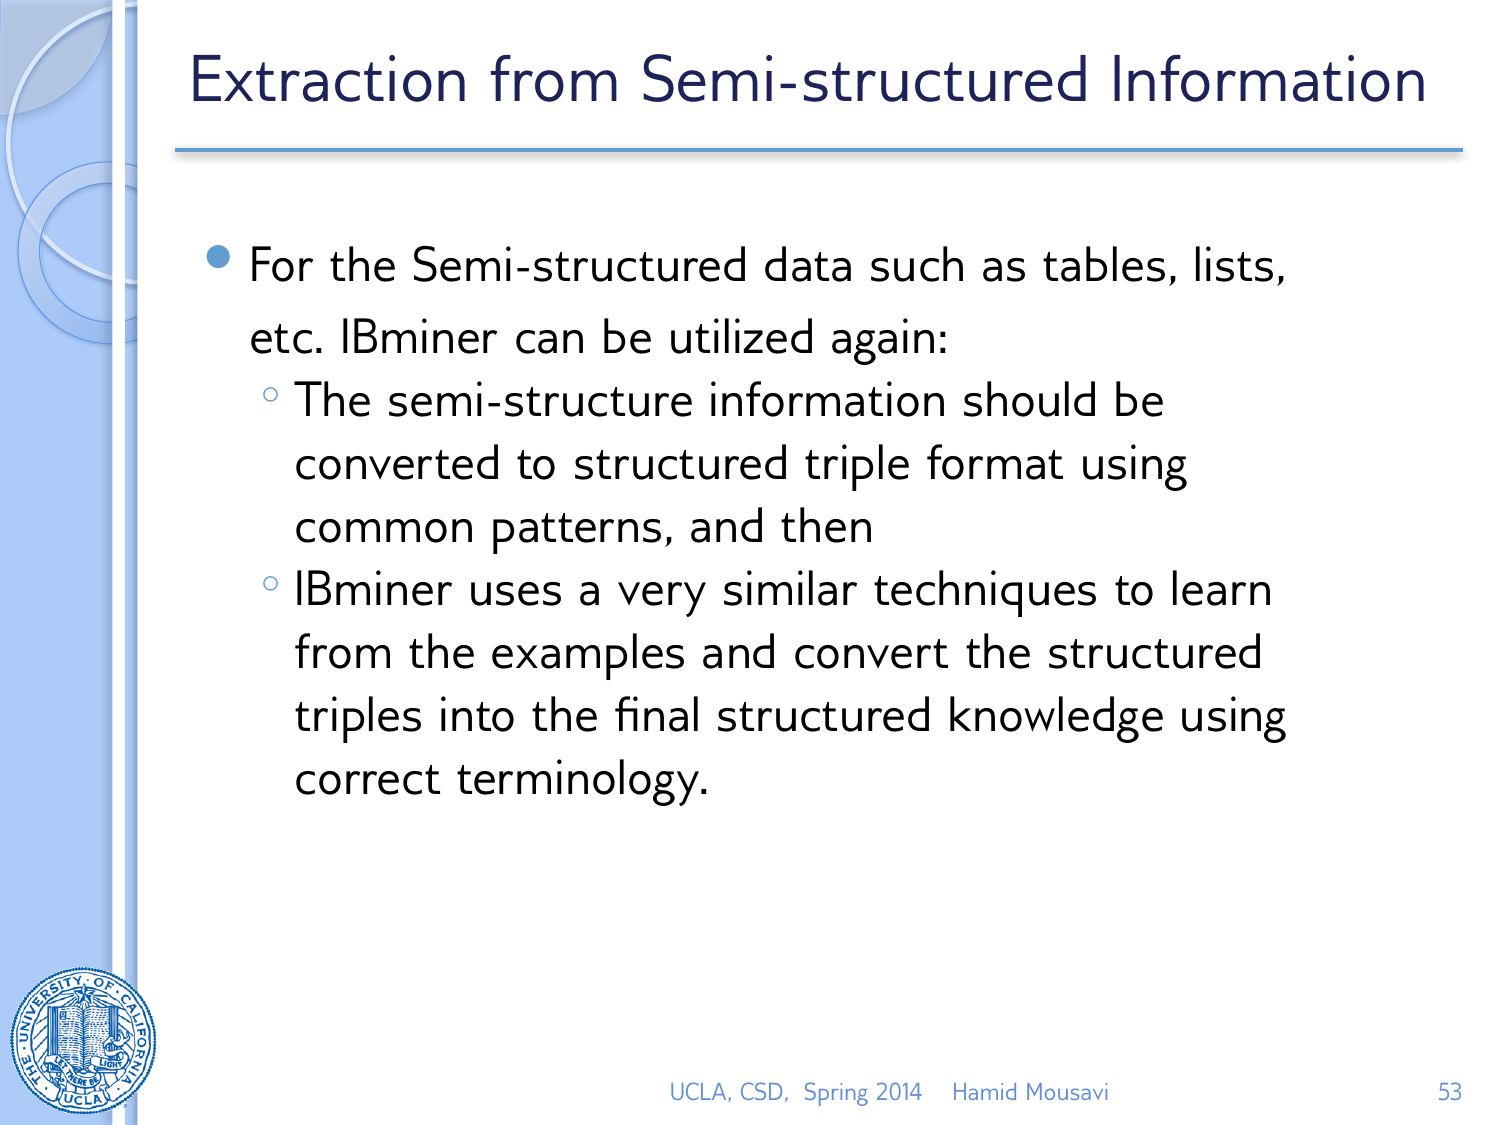

# Extraction from Semi-structured Information
For the Semi-structured data such as tables, lists, etc. IBminer can be utilized again:
The semi-structure information should be converted to structured triple format using common patterns, and then
IBminer uses a very similar techniques to learn from the examples and convert the structured triples into the final structured knowledge using correct terminology.
UCLA, CSD,  Spring 2014
Hamid Mousavi
53